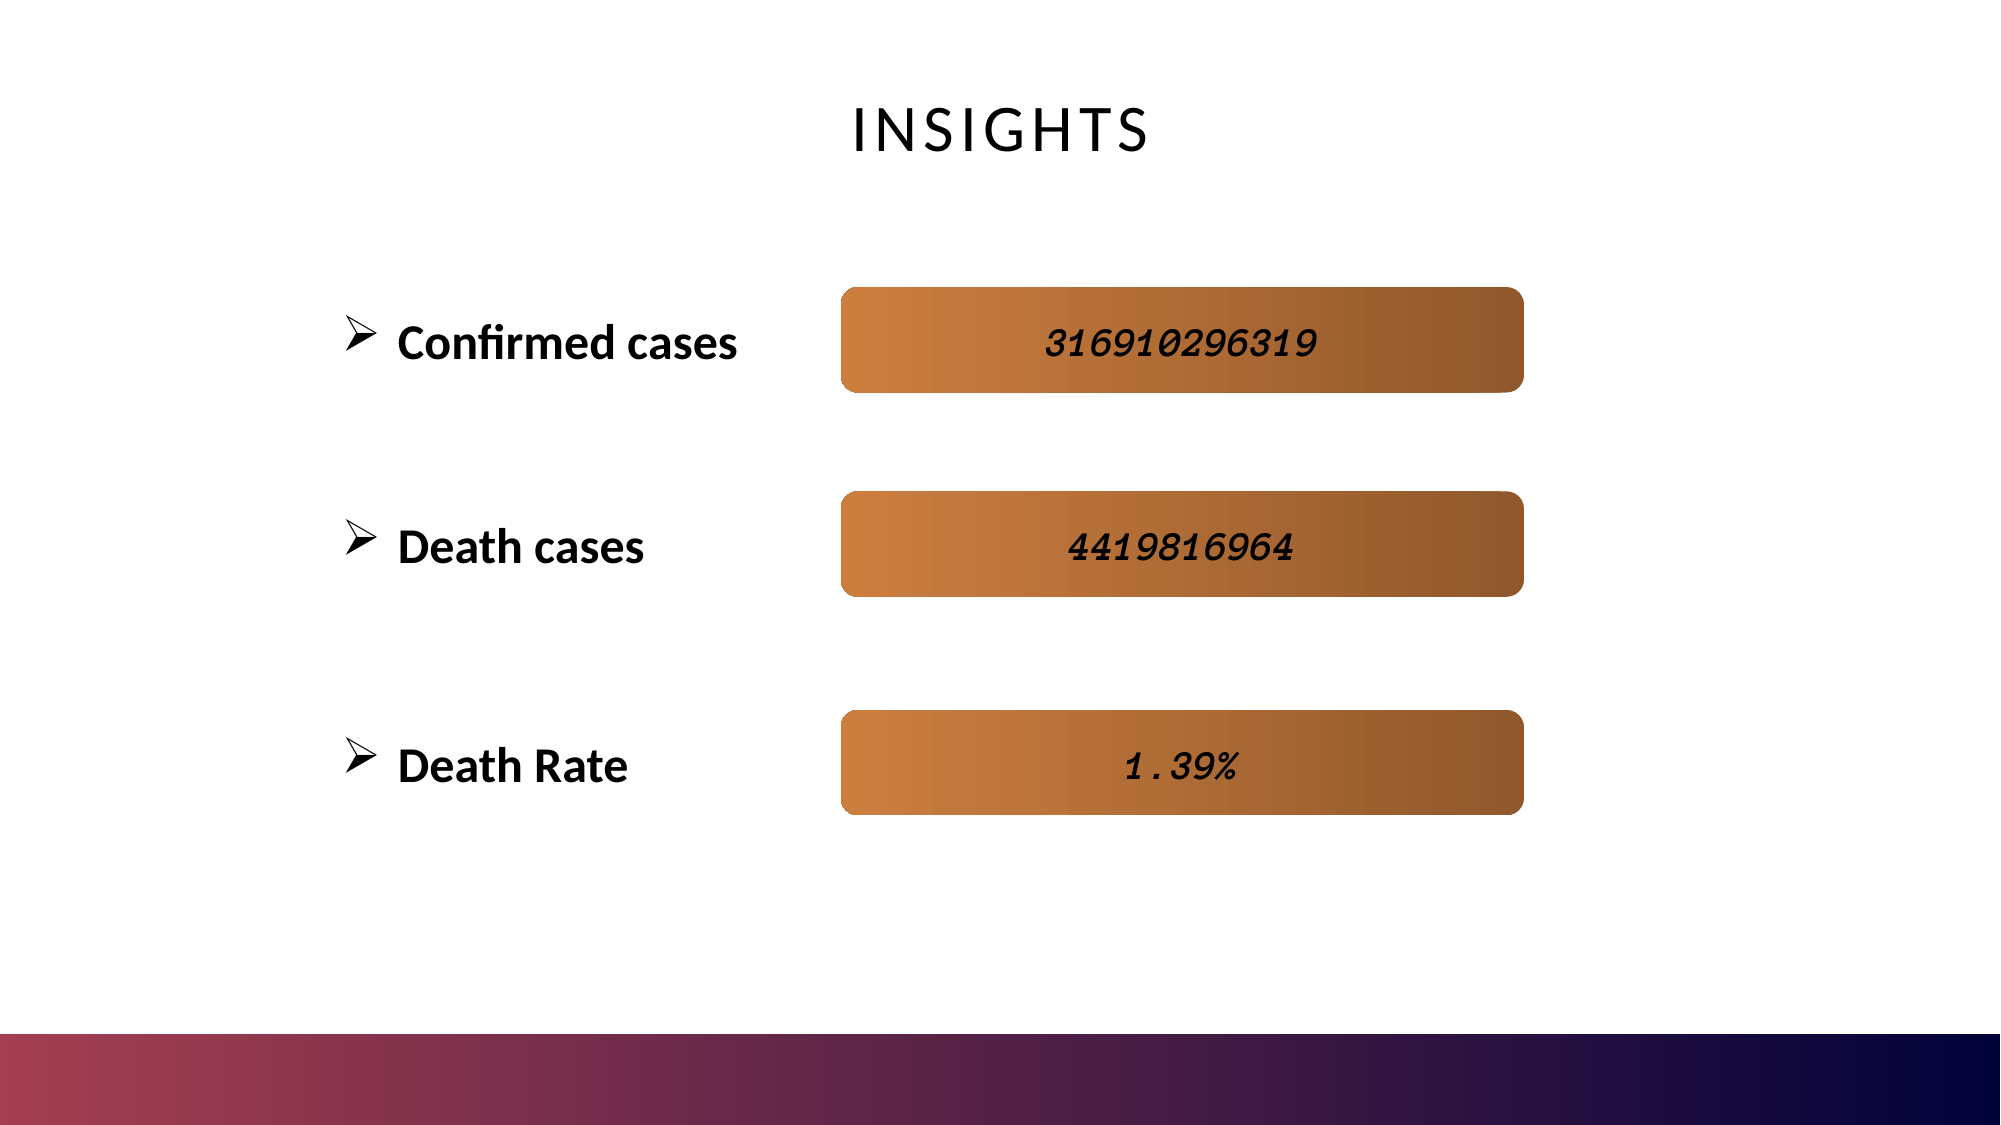

# insights
316910296319
Confirmed cases
4419816964
Death cases
1.39%
Death Rate